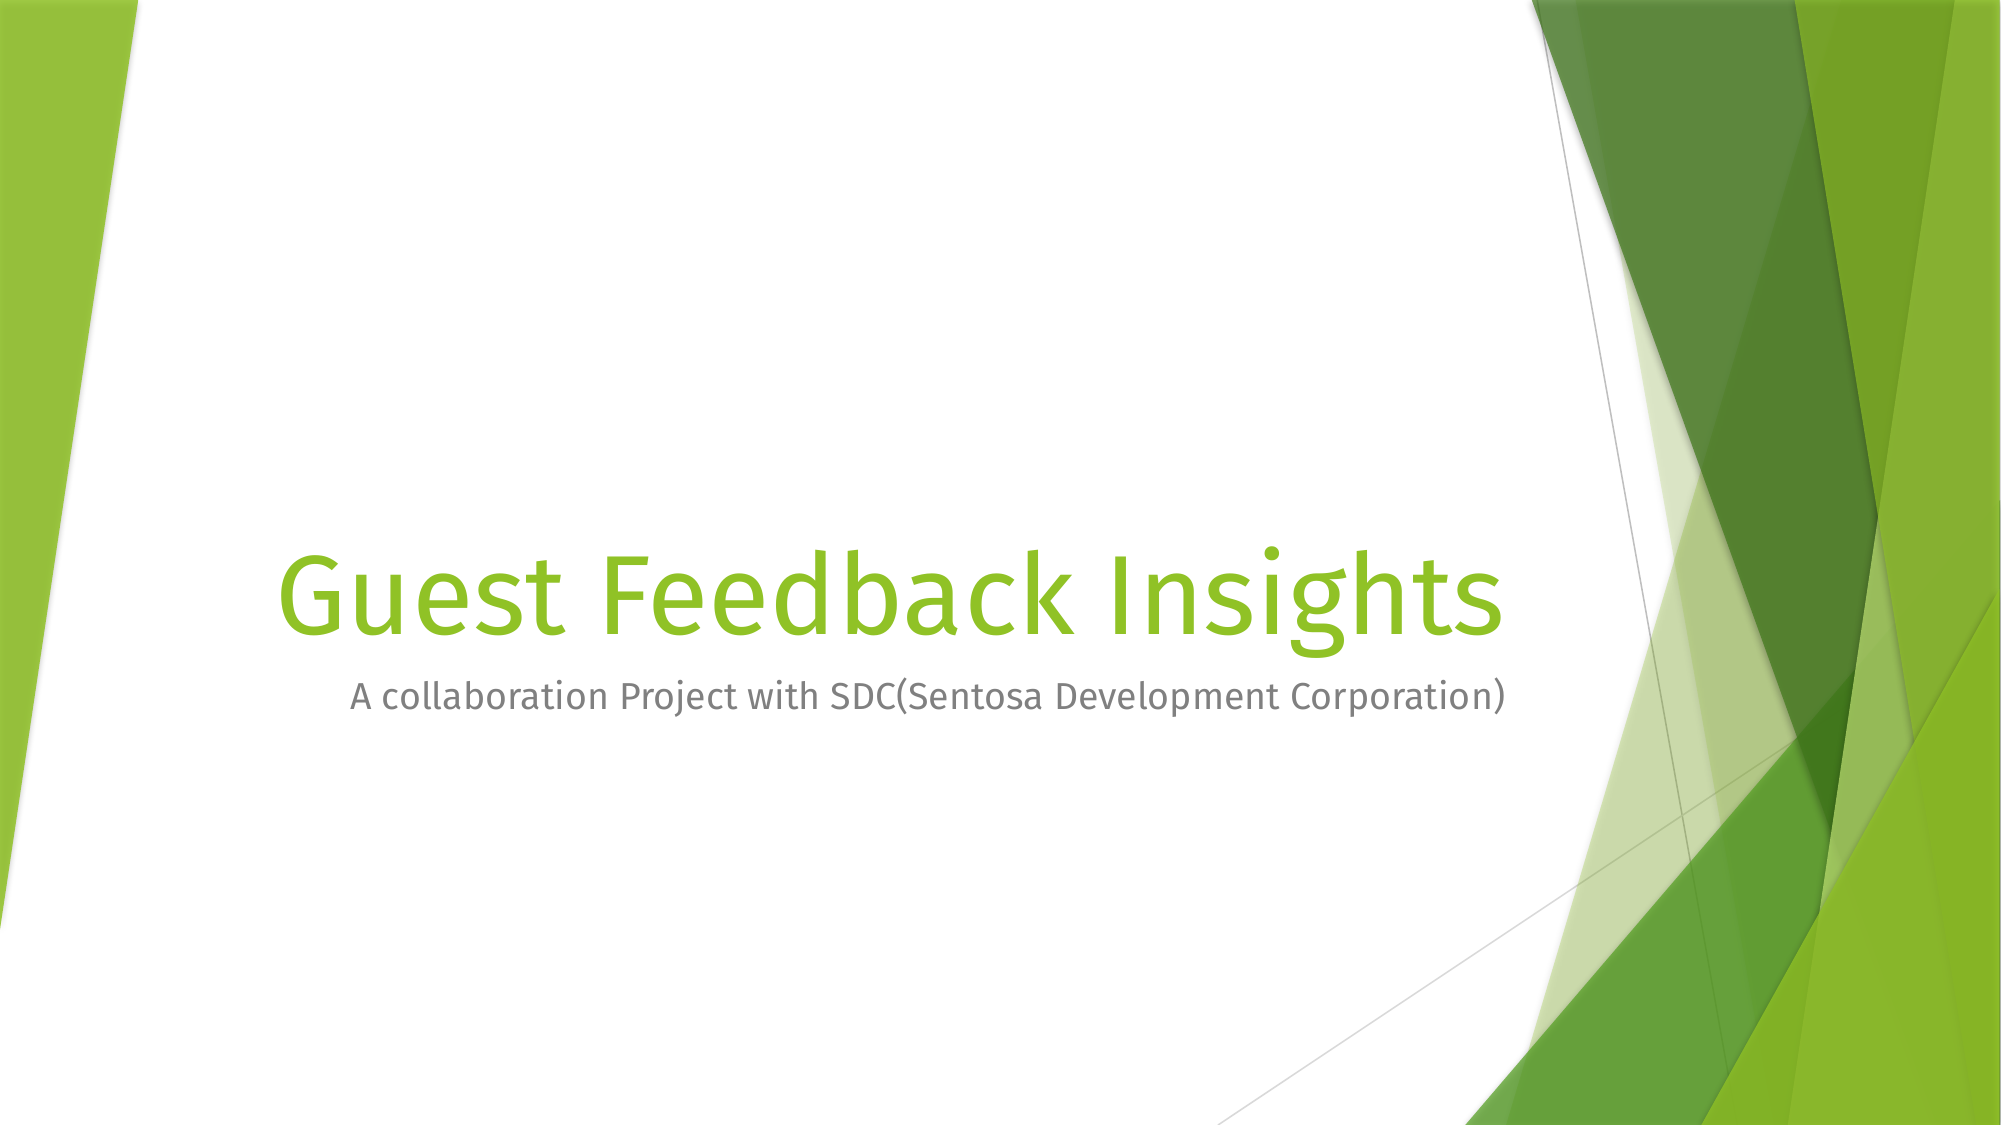

# Guest Feedback Insights
A collaboration Project with SDC(Sentosa Development Corporation)